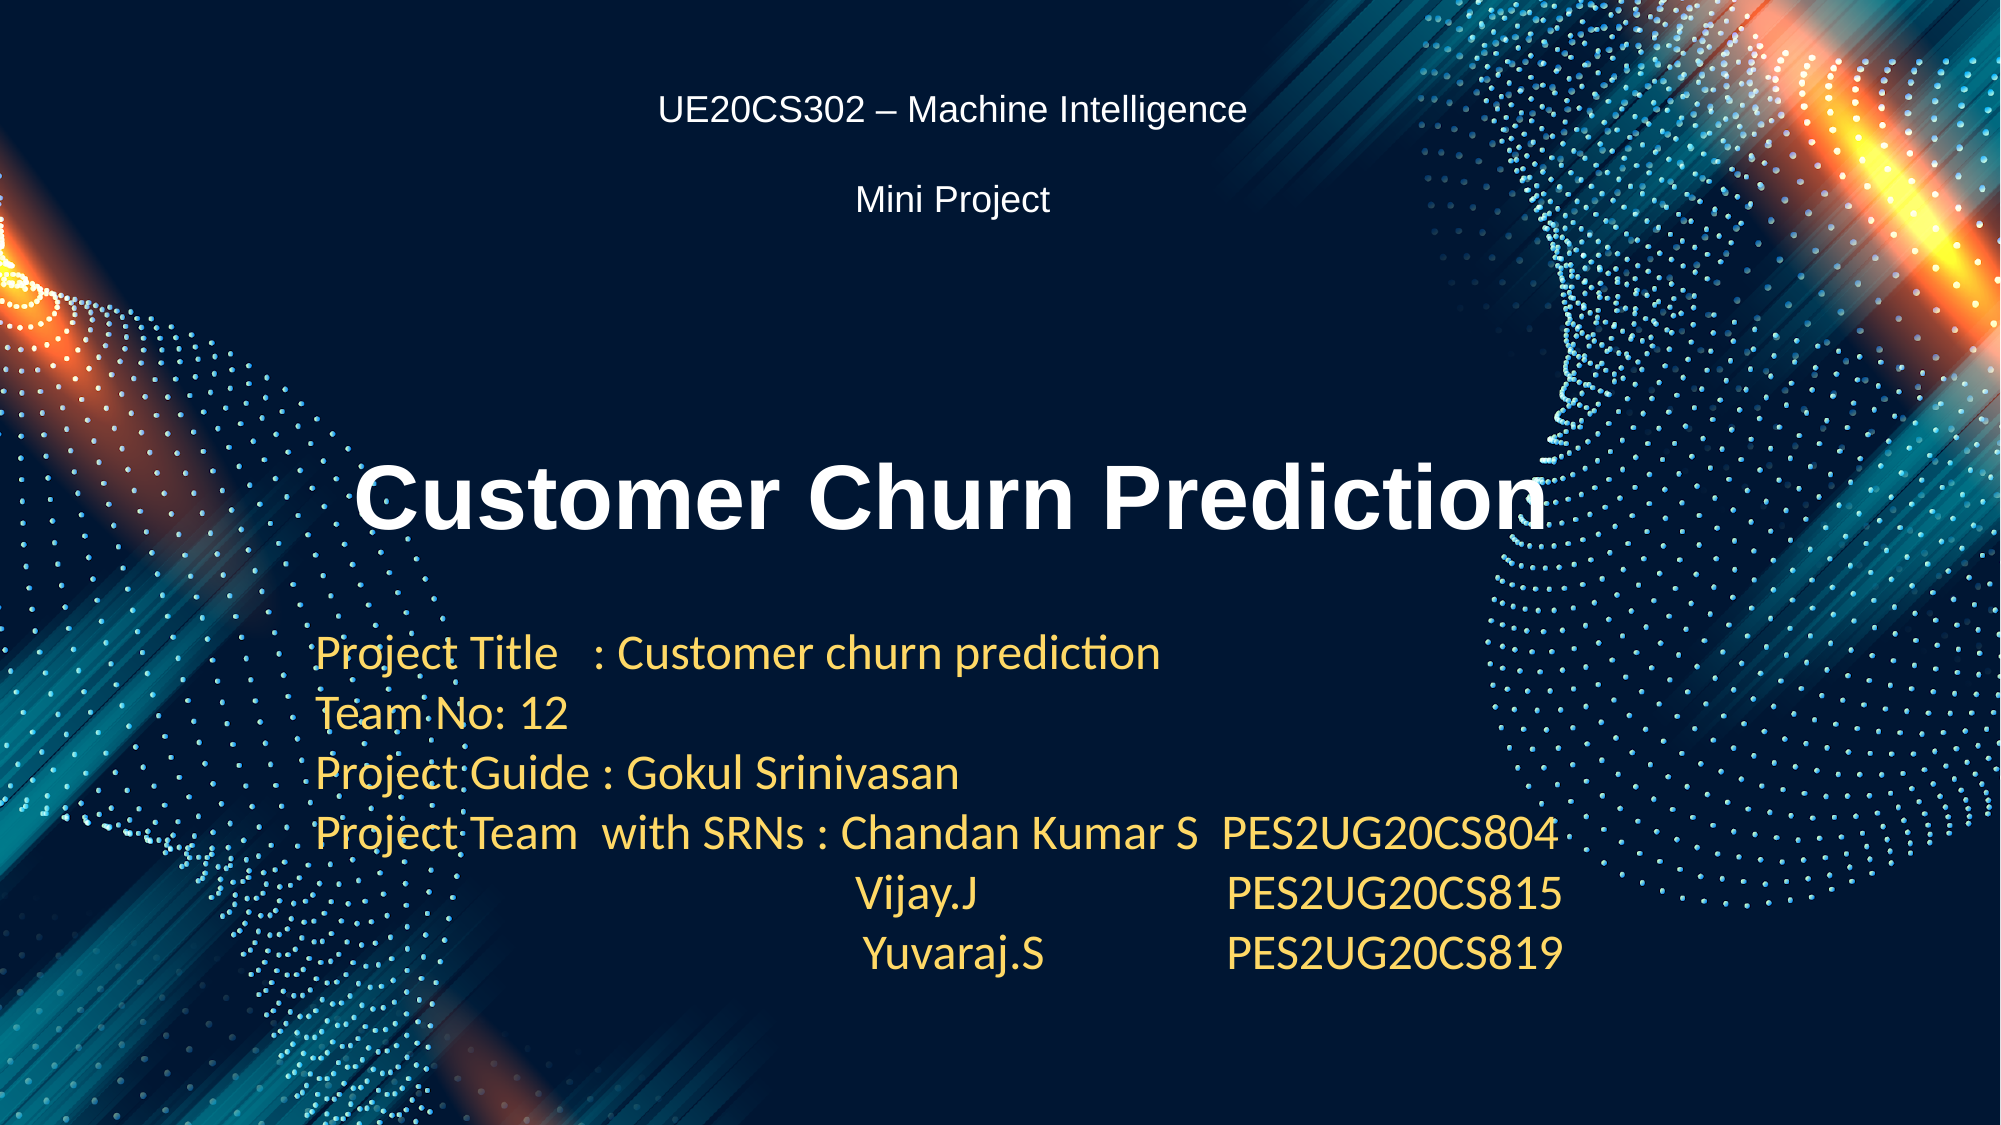

UE20CS302 – Machine Intelligence

Mini Project
# Customer Churn Prediction
Project Title   : Customer churn prediction
Team No: 12
Project Guide : Gokul Srinivasan
Project Team  with SRNs : Chandan Kumar S  PES2UG20CS804
			        Vijay.J		 PES2UG20CS815
		                      Yuvaraj.S		 PES2UG20CS819